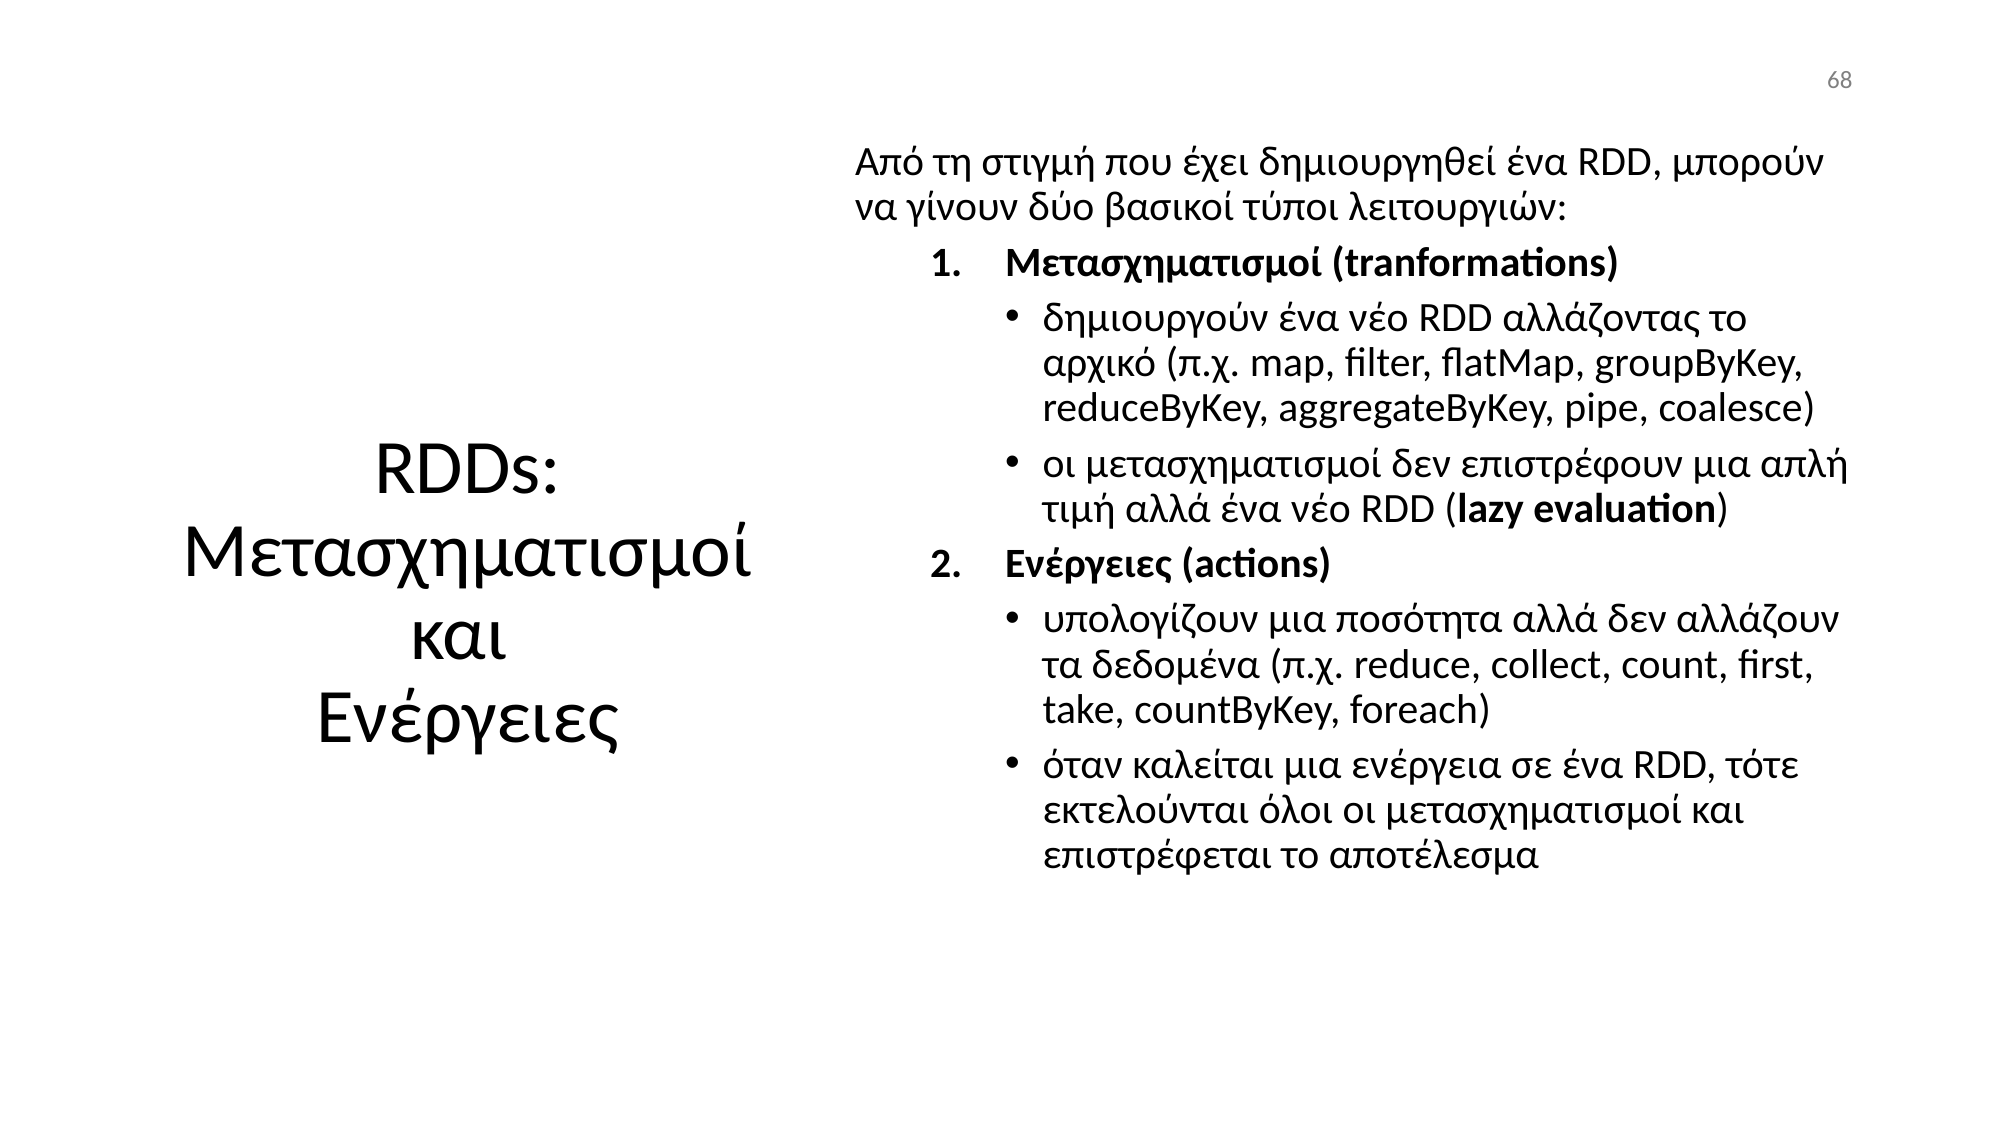

68
Από τη στιγμή που έχει δημιουργηθεί ένα RDD, μπορούν να γίνουν δύο βασικοί τύποι λειτουργιών:
Μετασχηματισμοί (tranformations)
δημιουργούν ένα νέο RDD αλλάζοντας το αρχικό (π.χ. map, filter, flatMap, groupByKey, reduceByKey, aggregateByKey, pipe, coalesce)
οι μετασχηματισμοί δεν επιστρέφουν μια απλή τιμή αλλά ένα νέο RDD (lazy evaluation)
Ενέργειες (actions)
υπολογίζουν μια ποσότητα αλλά δεν αλλάζουν τα δεδομένα (π.χ. reduce, collect, count, first, take, countByKey, foreach)
όταν καλείται μια ενέργεια σε ένα RDD, τότε εκτελούνται όλοι οι μετασχηματισμοί και επιστρέφεται το αποτέλεσμα

# RDDs: Μετασχηματισμοί και Ενέργειες